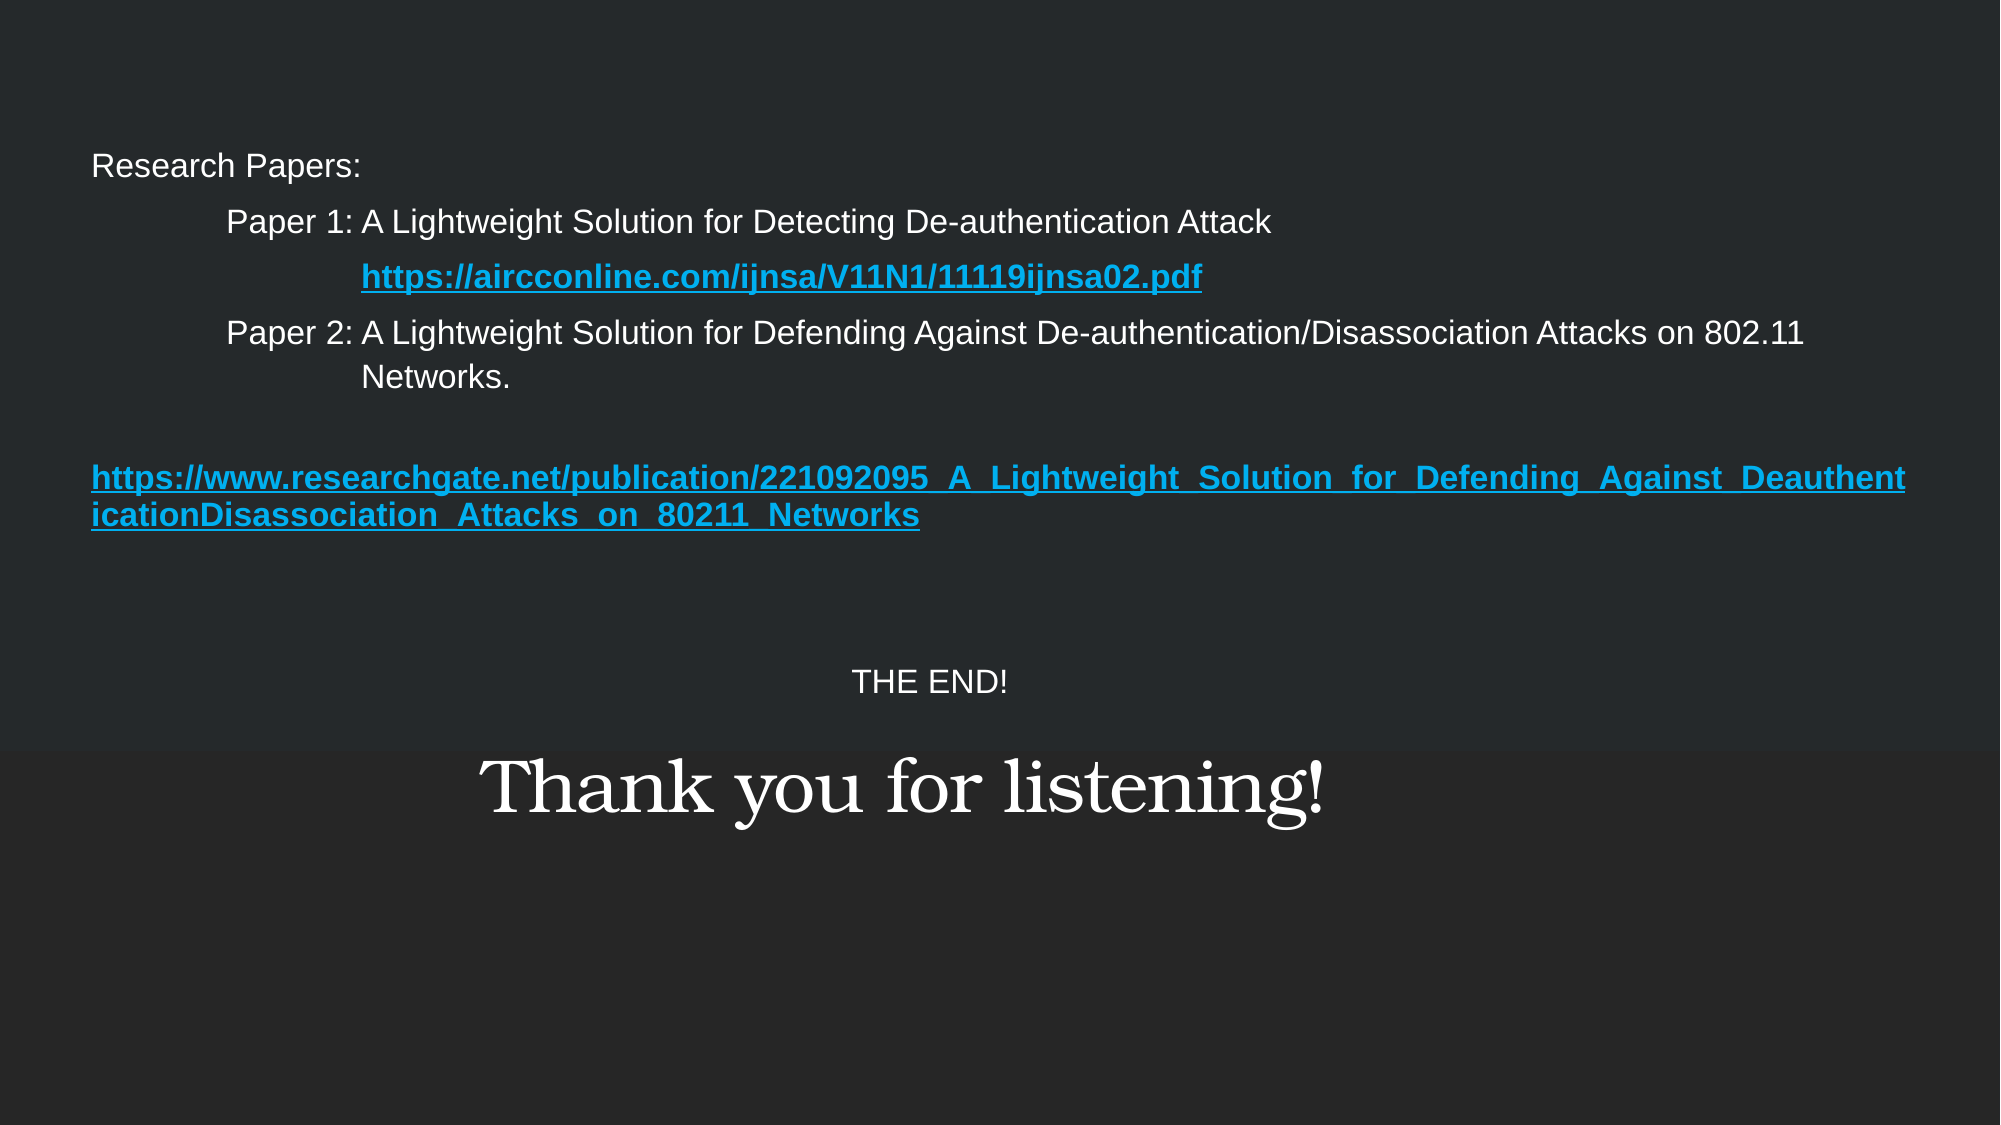

Research Papers:
	Paper 1: A Lightweight Solution for Detecting De-authentication Attack
		https://aircconline.com/ijnsa/V11N1/11119ijnsa02.pdf
	Paper 2: A Lightweight Solution for Defending Against De-authentication/Disassociation Attacks on 802.11 			Networks.
	https://www.researchgate.net/publication/221092095_A_Lightweight_Solution_for_Defending_Against_DeauthenticationDisassociation_Attacks_on_80211_Networks

                                                                                THE END!
# Thank you for listening!